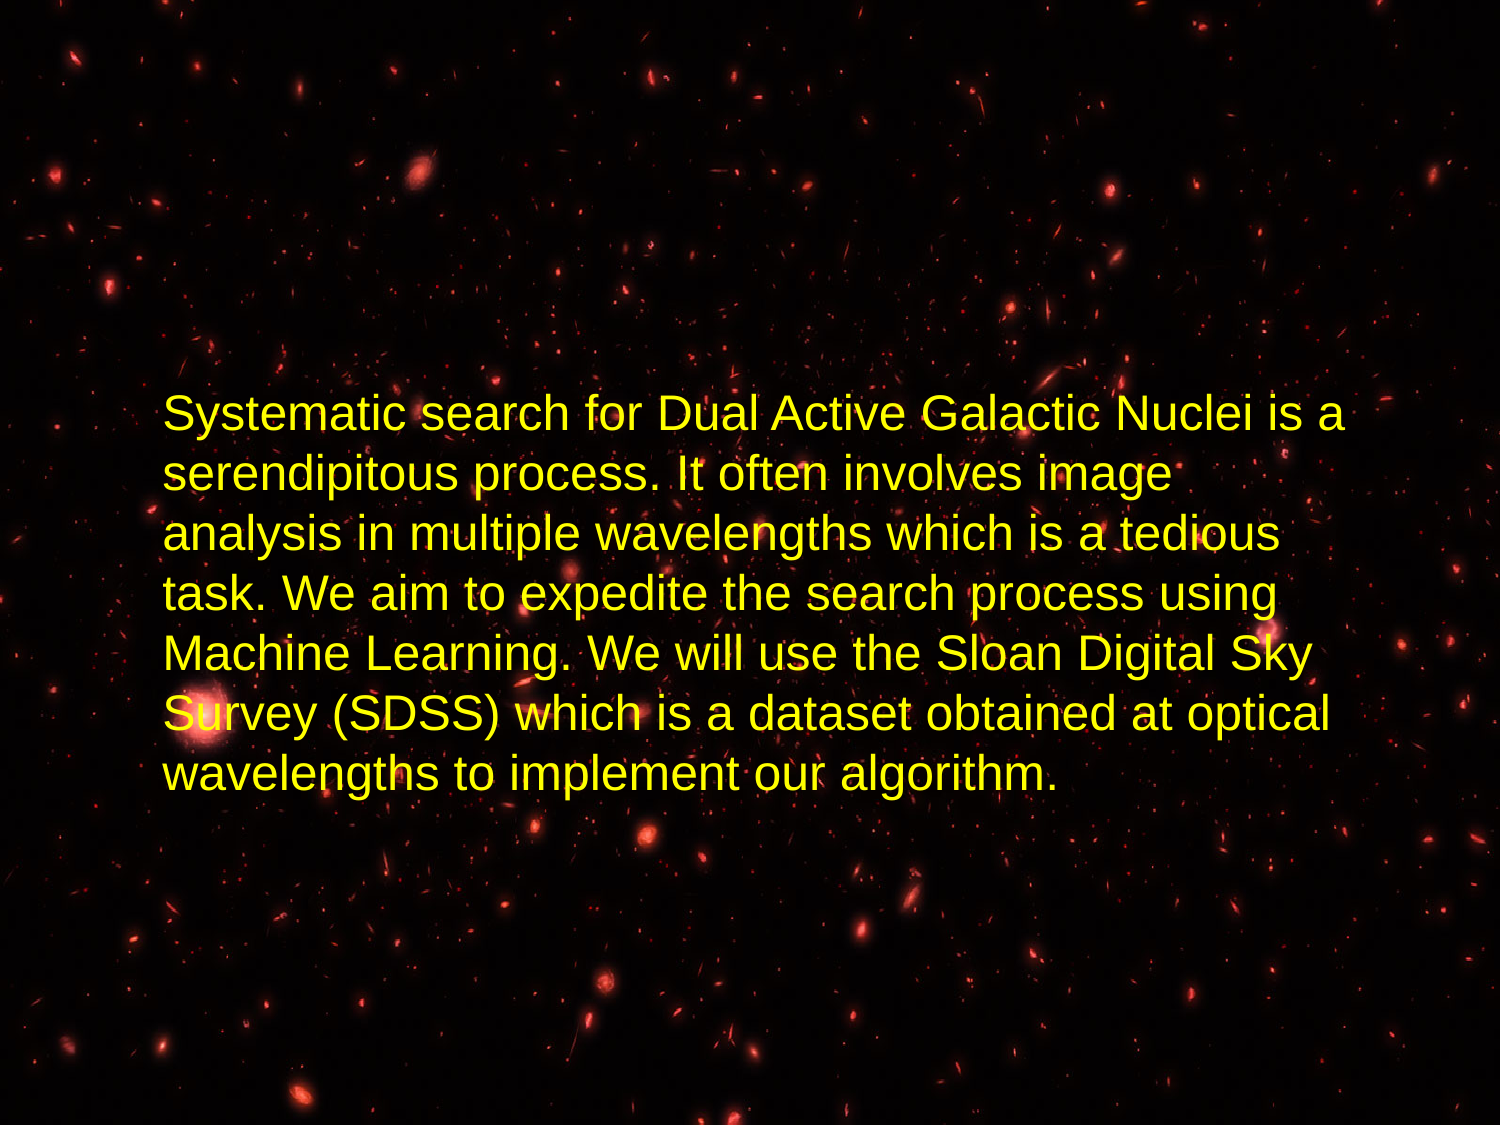

Systematic search for Dual Active Galactic Nuclei is a serendipitous process. It often involves image analysis in multiple wavelengths which is a tedious task. We aim to expedite the search process using Machine Learning. We will use the Sloan Digital Sky Survey (SDSS) which is a dataset obtained at optical wavelengths to implement our algorithm.